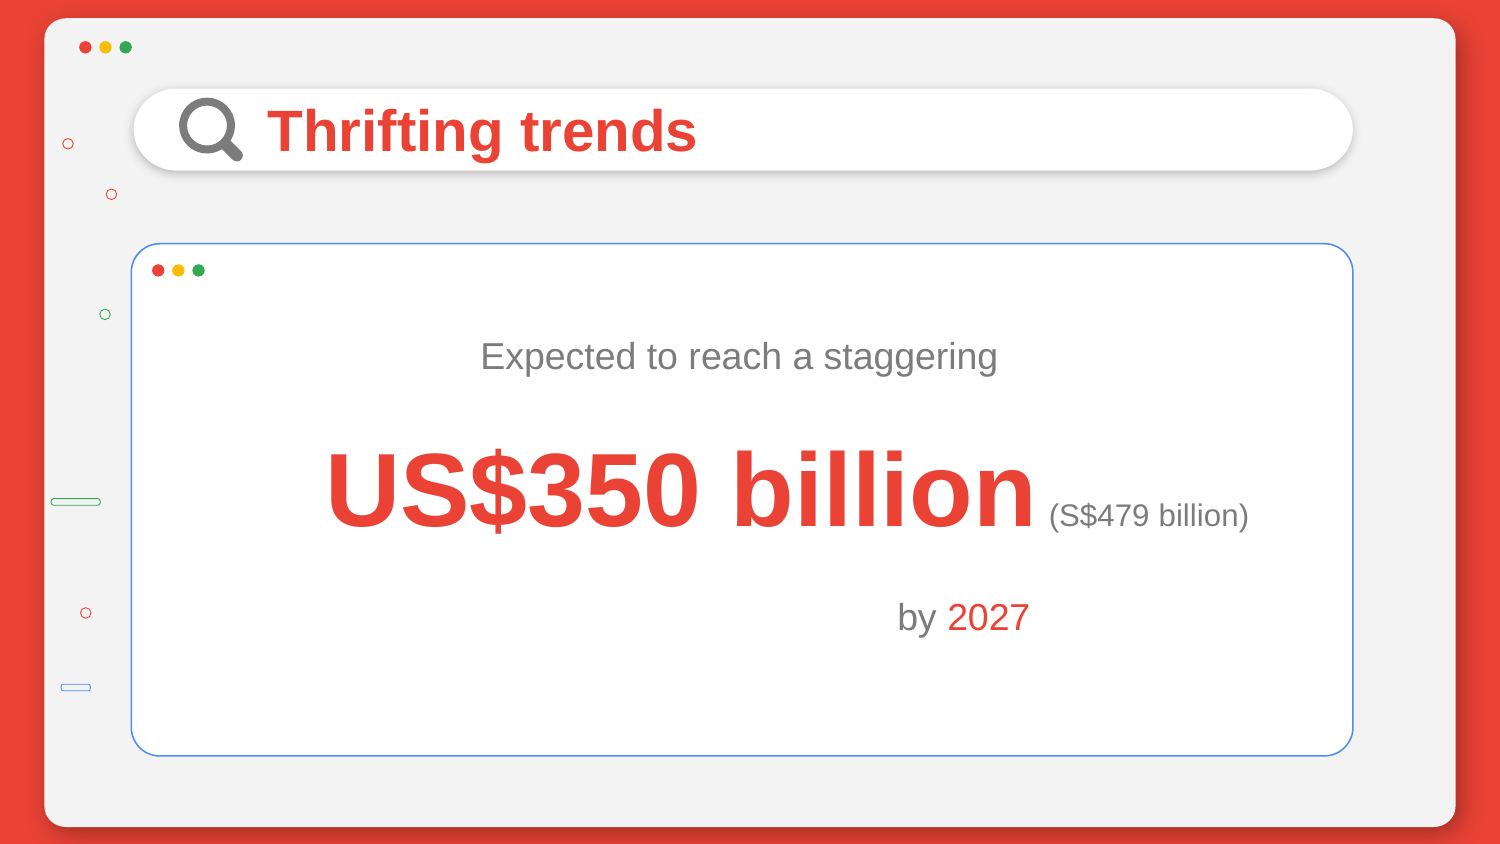

Thrifting trends
               Expected to reach a staggering

US$350 billion (S$479 billion)

     			                   by 2027